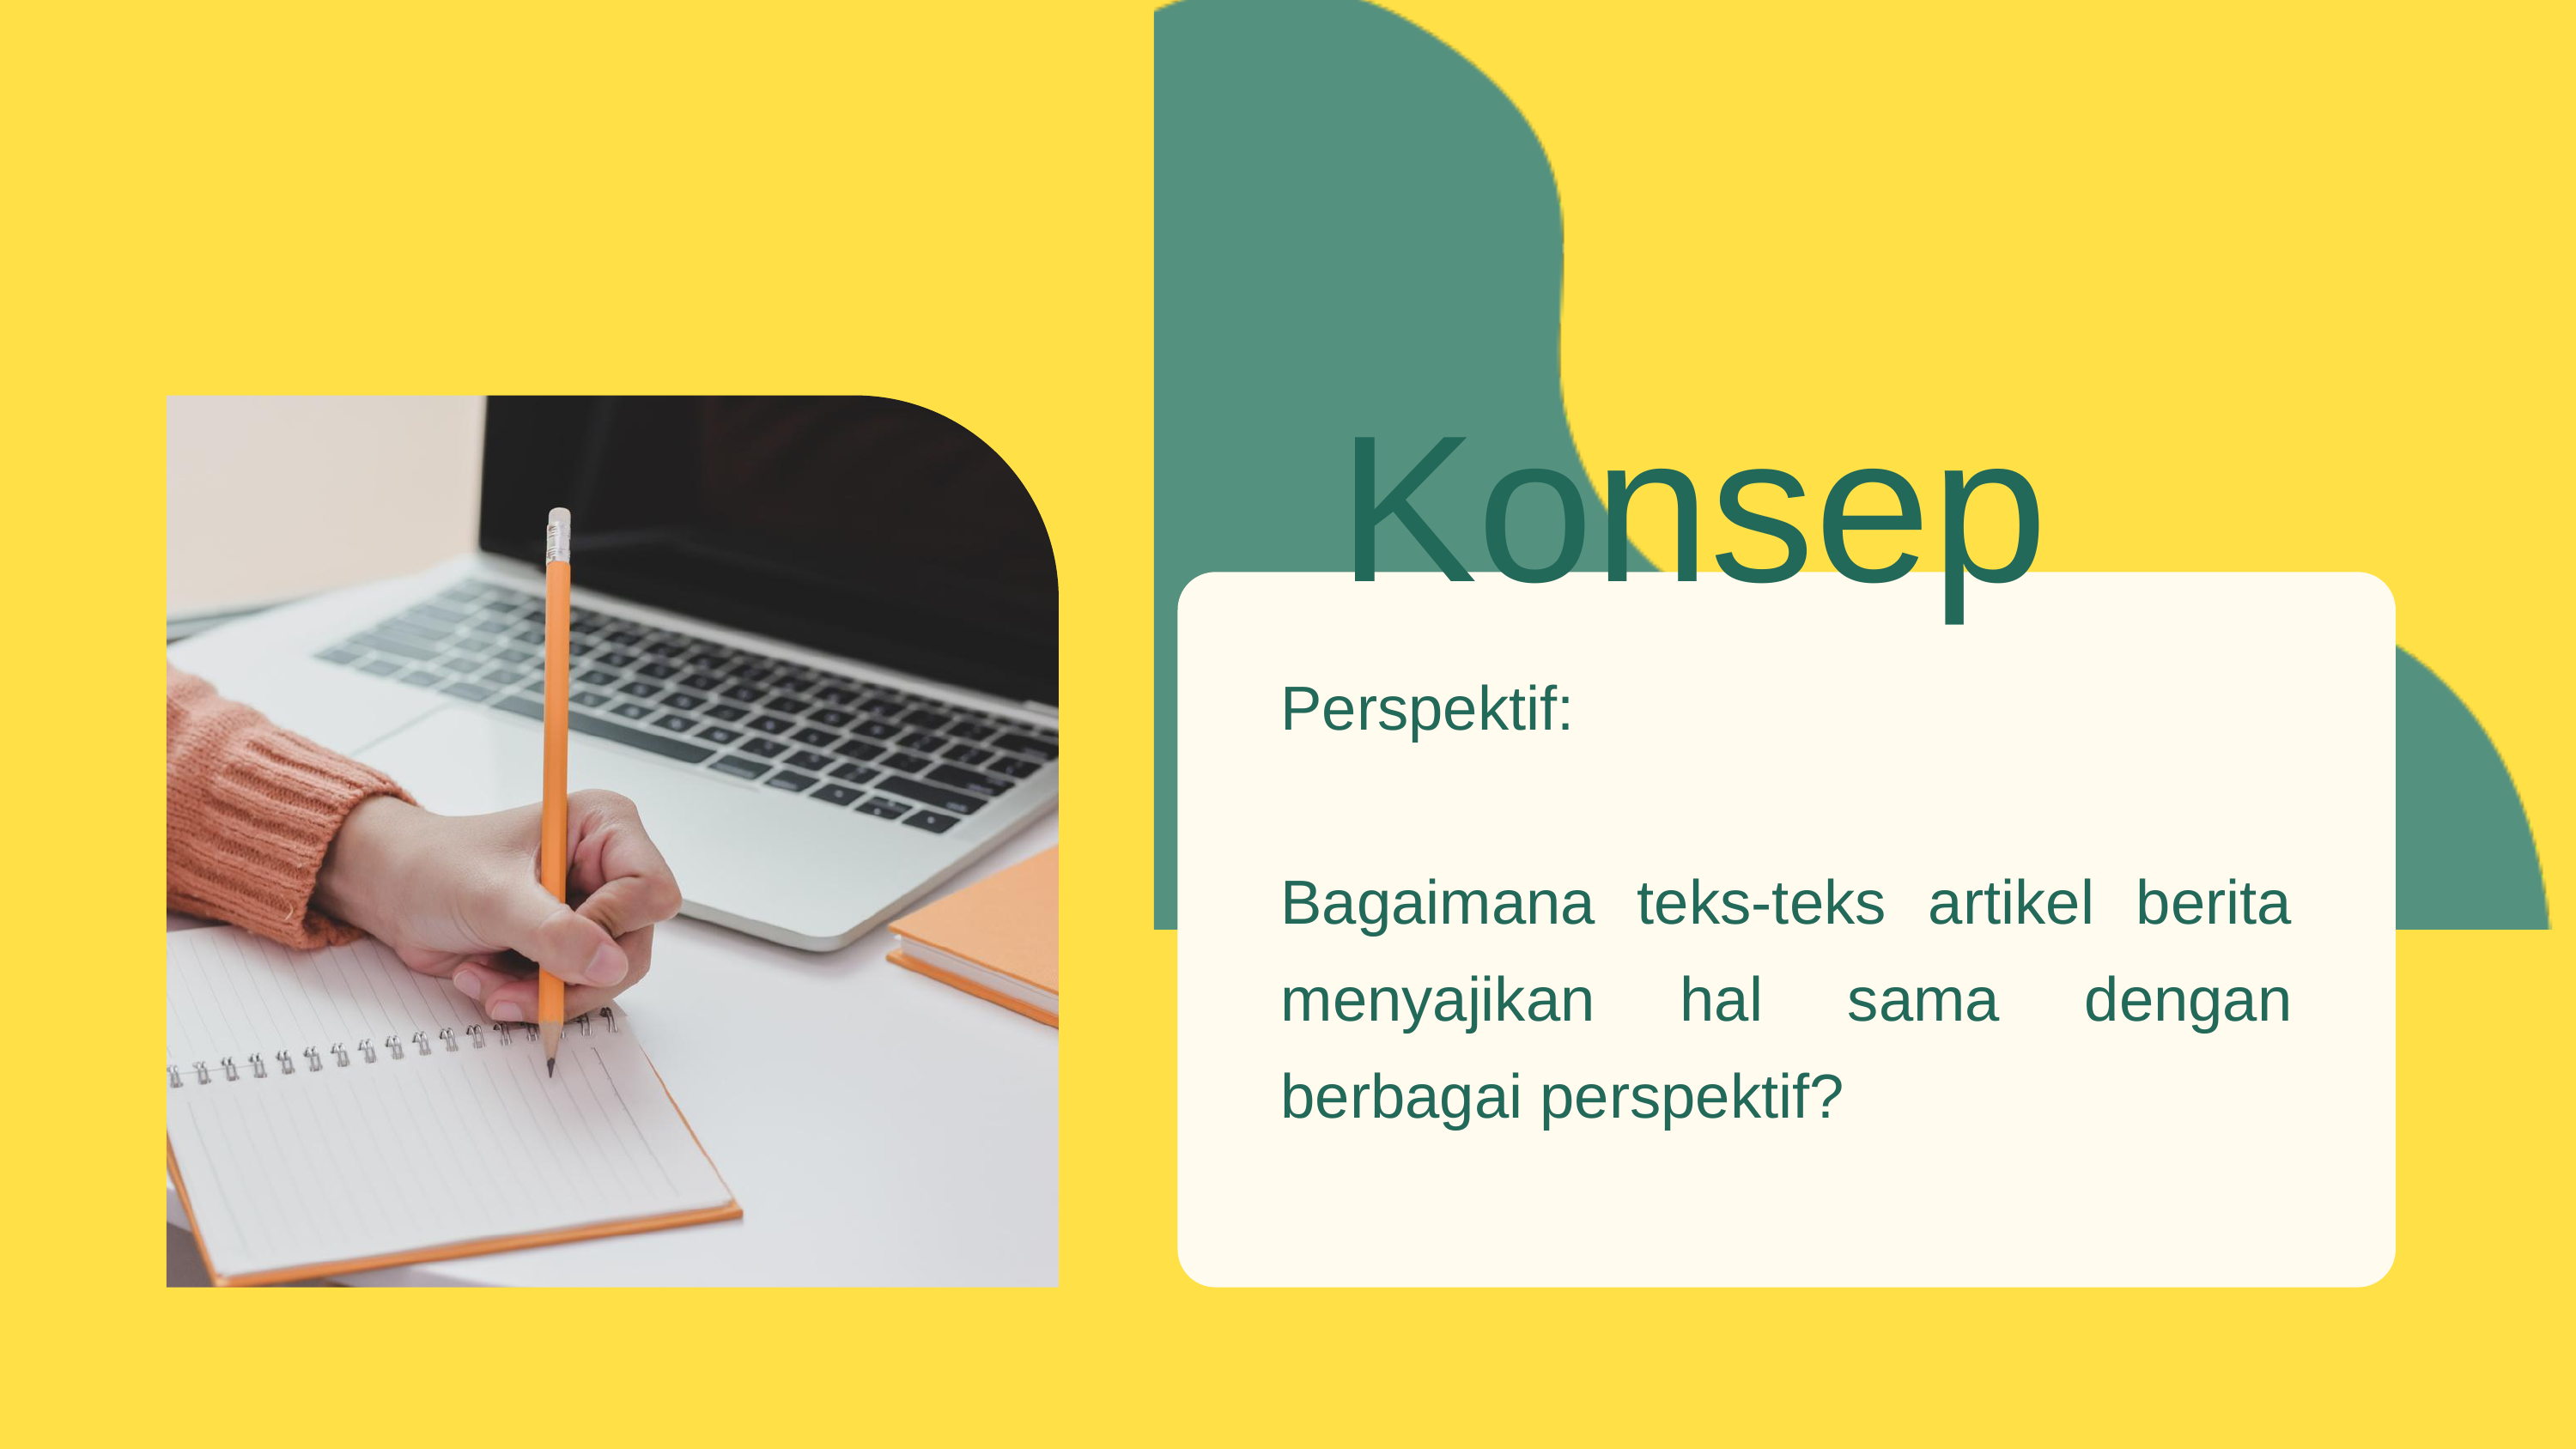

Konsep

Perspektif:

Bagaimana teks-teks artikel berita menyajikan hal sama dengan berbagai perspektif?